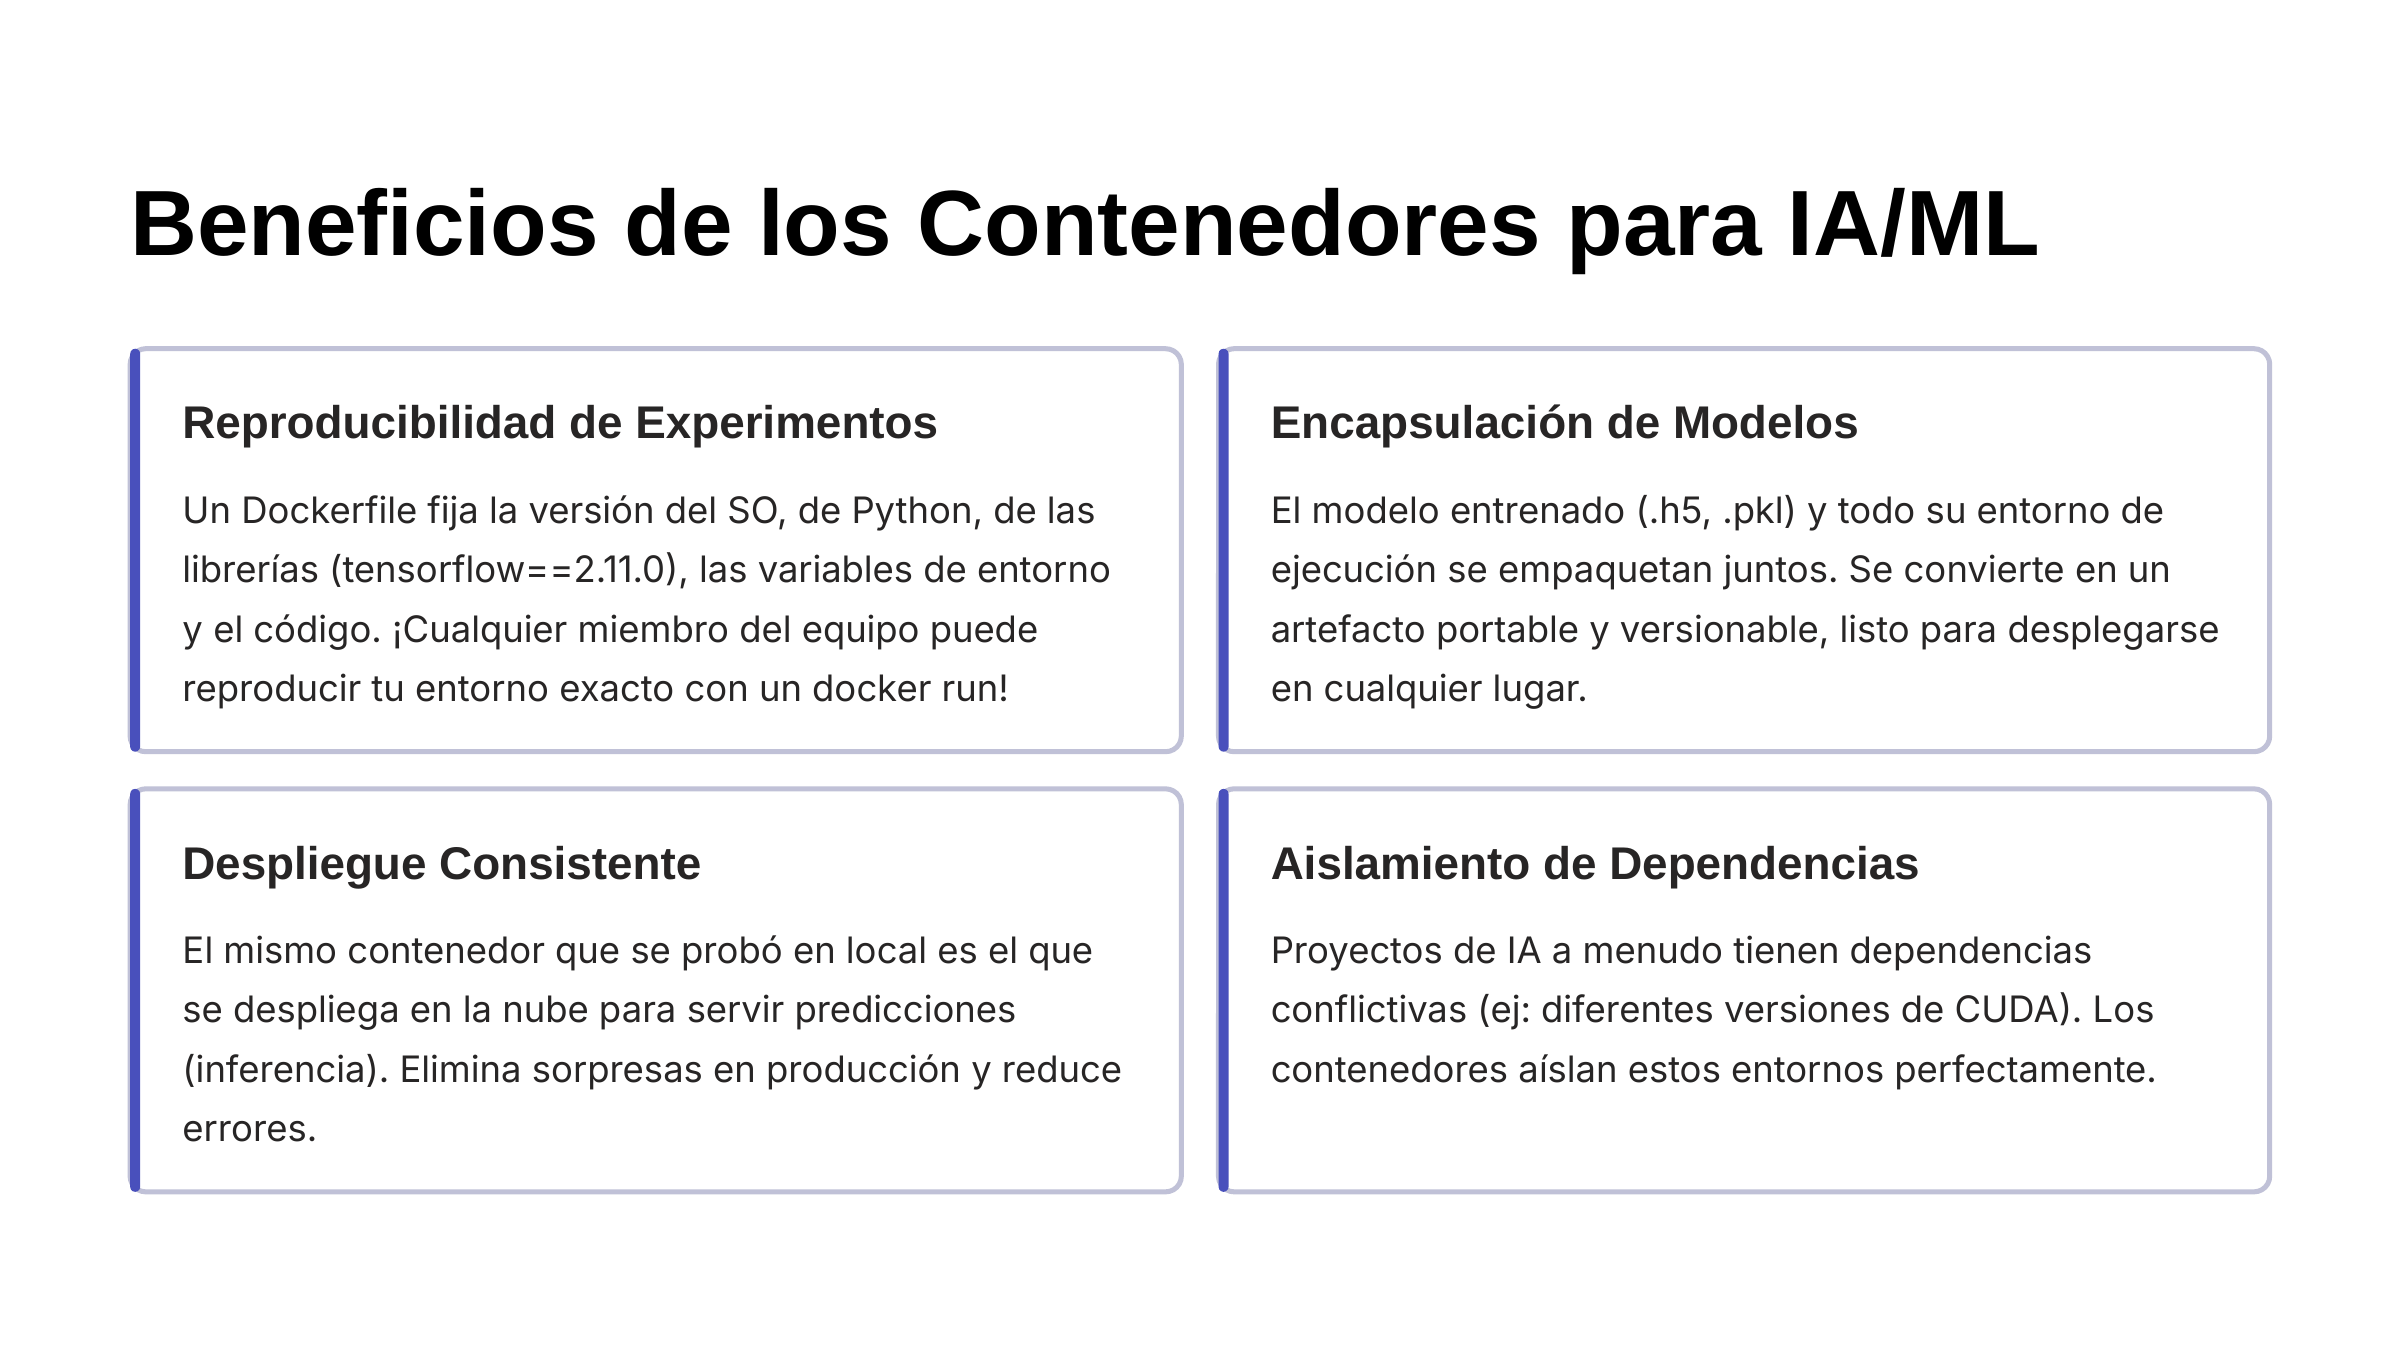

Beneficios de los Contenedores para IA/ML

Reproducibilidad de Experimentos
Encapsulación de Modelos
Un Dockerfile fija la versión del SO, de Python, de las librerías (tensorflow==2.11.0), las variables de entorno y el código. ¡Cualquier miembro del equipo puede reproducir tu entorno exacto con un docker run!
El modelo entrenado (.h5, .pkl) y todo su entorno de ejecución se empaquetan juntos. Se convierte en un artefacto portable y versionable, listo para desplegarse en cualquier lugar.

Despliegue Consistente
Aislamiento de Dependencias
El mismo contenedor que se probó en local es el que se despliega en la nube para servir predicciones (inferencia). Elimina sorpresas en producción y reduce errores.
Proyectos de IA a menudo tienen dependencias conflictivas (ej: diferentes versiones de CUDA). Los contenedores aíslan estos entornos perfectamente.